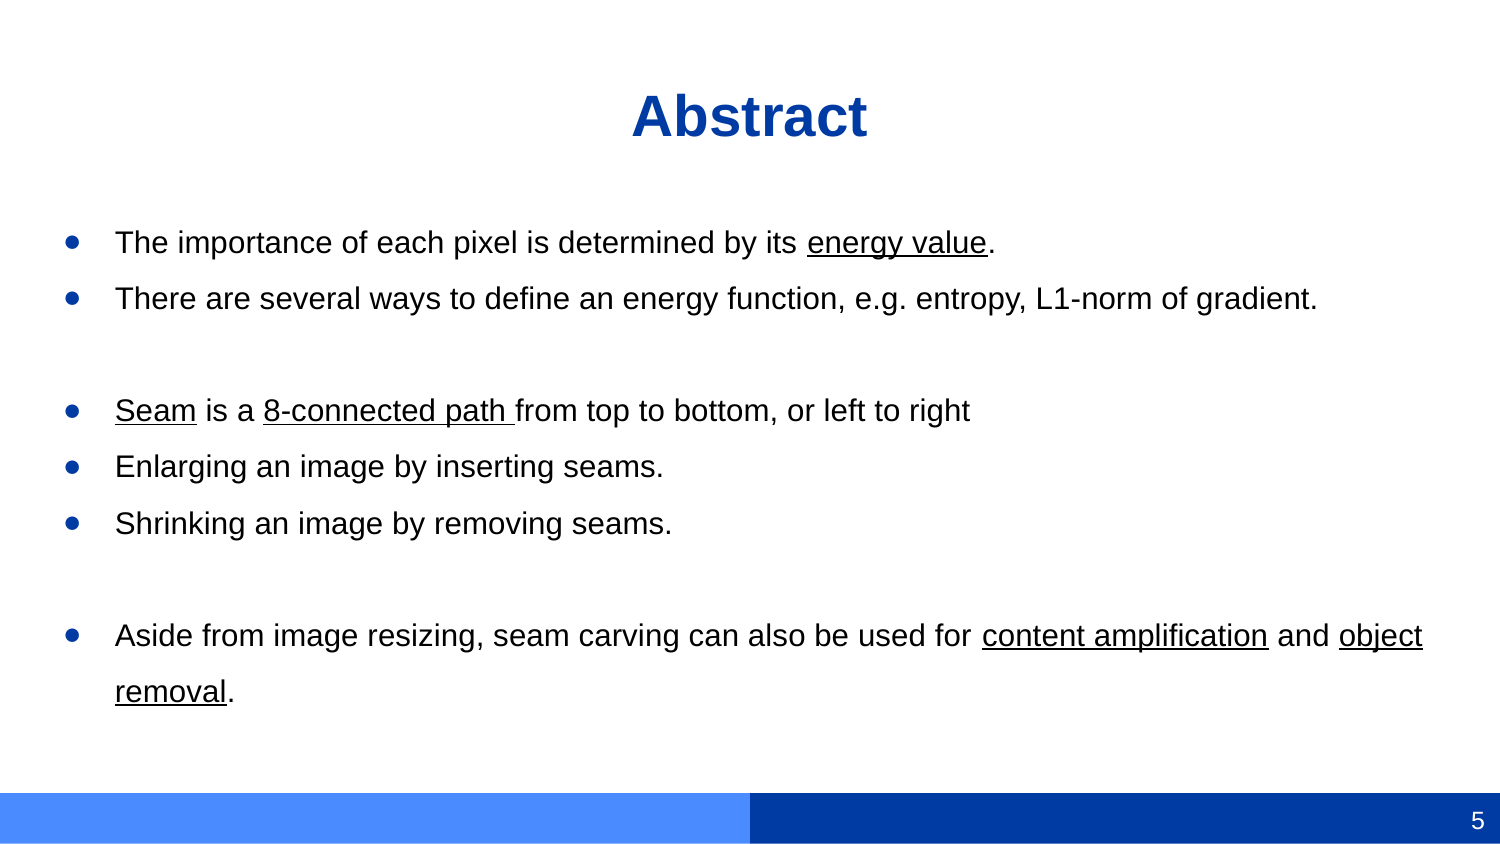

# Abstract
The importance of each pixel is determined by its energy value.
There are several ways to define an energy function, e.g. entropy, L1-norm of gradient.

Seam is a 8-connected path from top to bottom, or left to right
Enlarging an image by inserting seams.
Shrinking an image by removing seams.

Aside from image resizing, seam carving can also be used for content amplification and object removal.
5